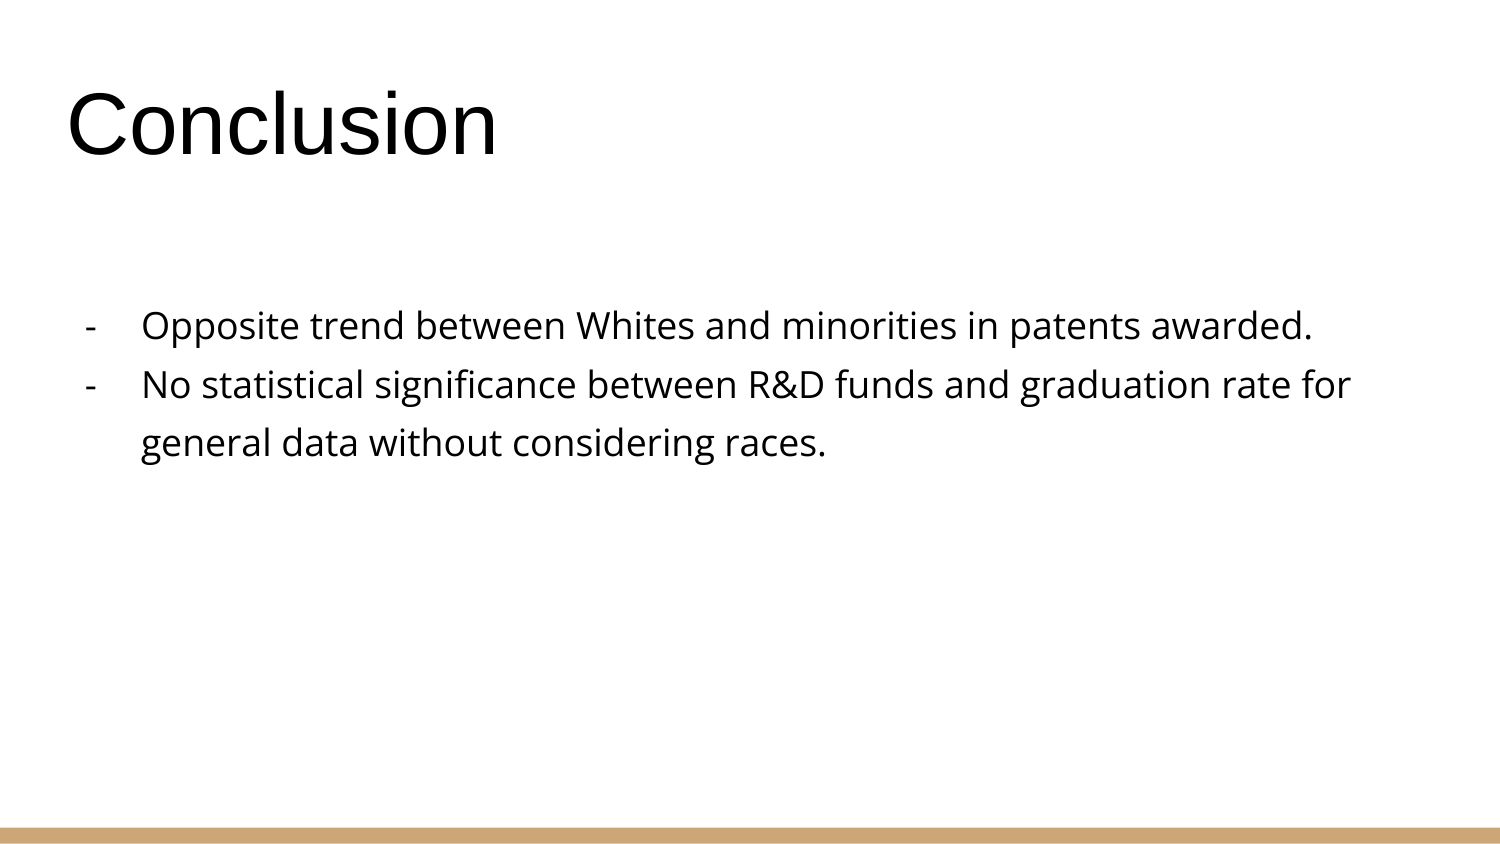

# Conclusion

Opposite trend between Whites and minorities in patents awarded.
No statistical significance between R&D funds and graduation rate for general data without considering races.